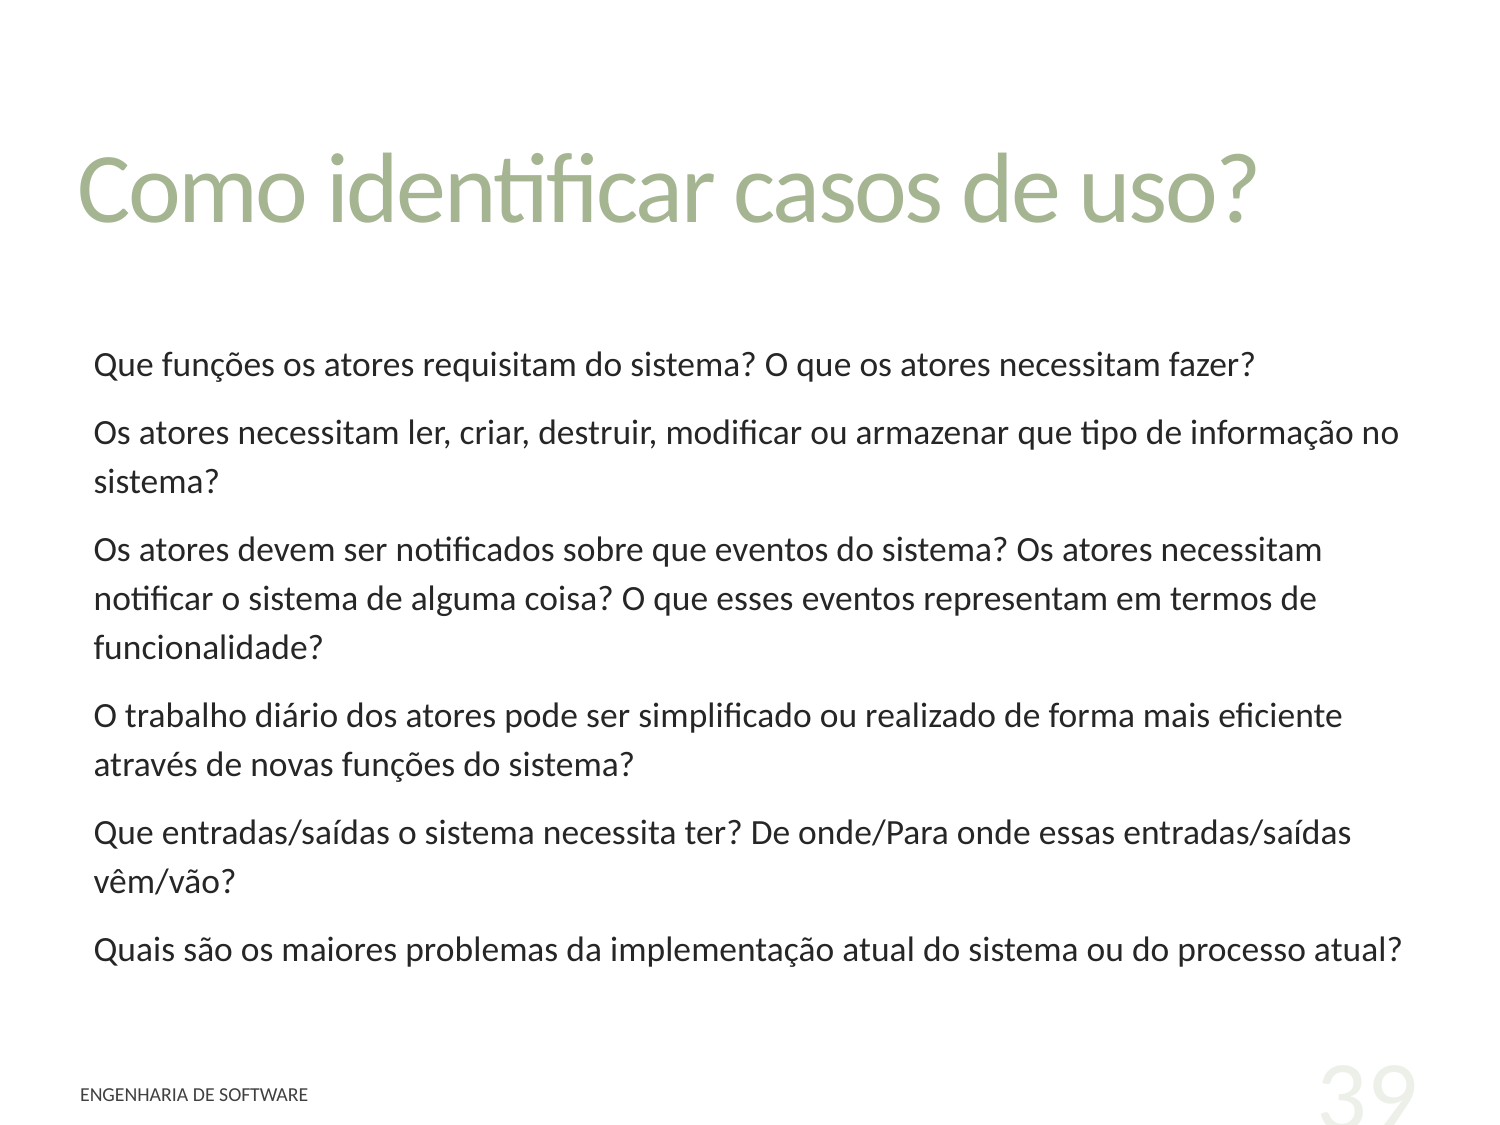

# Como identificar casos de uso?
Que funções os atores requisitam do sistema? O que os atores necessitam fazer?
Os atores necessitam ler, criar, destruir, modificar ou armazenar que tipo de informação no sistema?
Os atores devem ser notificados sobre que eventos do sistema? Os atores necessitam notificar o sistema de alguma coisa? O que esses eventos representam em termos de funcionalidade?
O trabalho diário dos atores pode ser simplificado ou realizado de forma mais eficiente através de novas funções do sistema?
Que entradas/saídas o sistema necessita ter? De onde/Para onde essas entradas/saídas vêm/vão?
Quais são os maiores problemas da implementação atual do sistema ou do processo atual?
39
Engenharia de Software